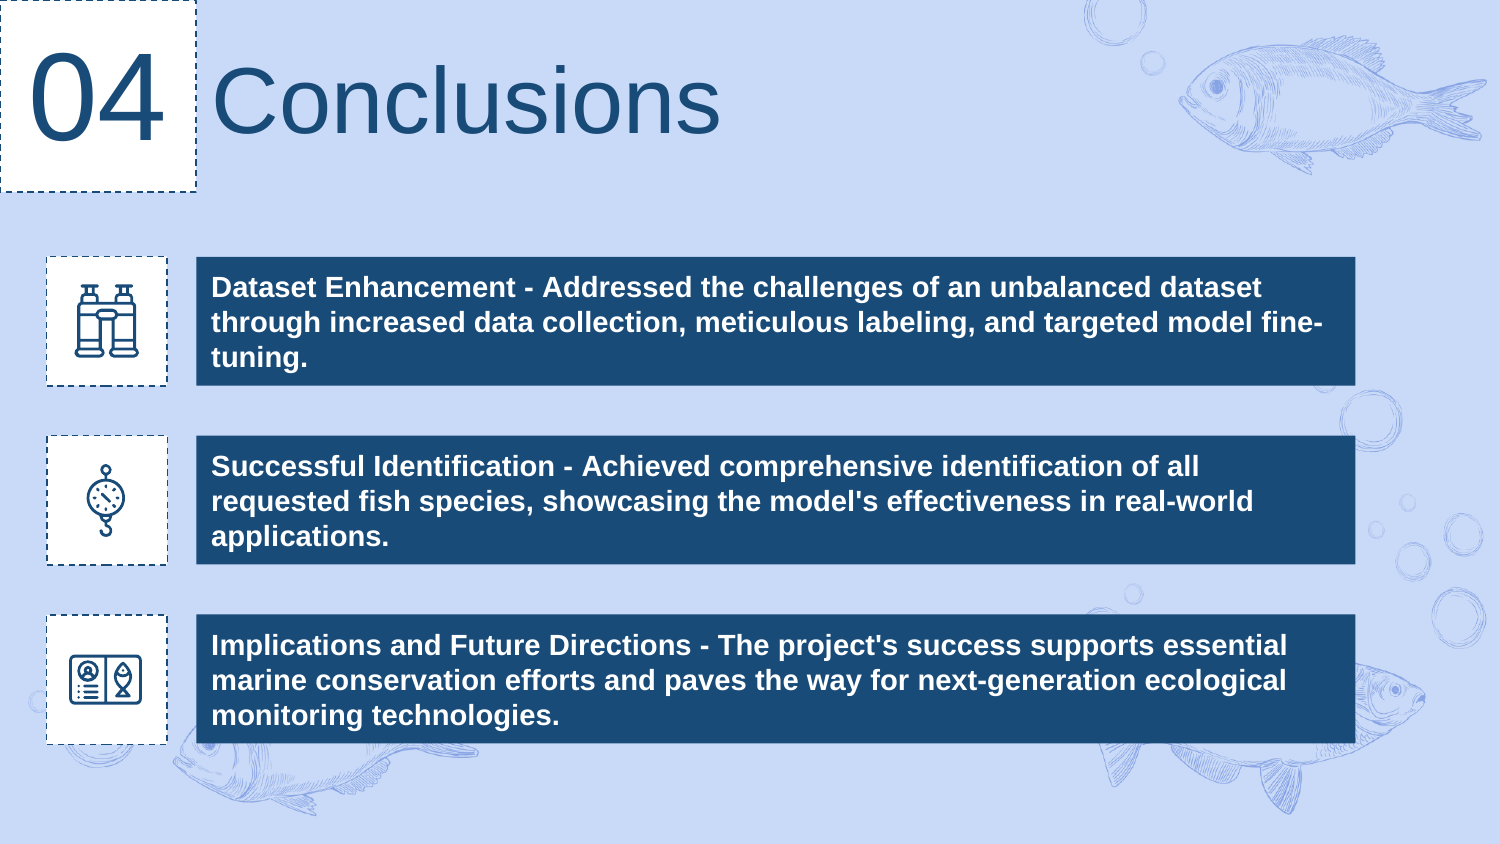

# Conclusions
04

Dataset Enhancement - Addressed the challenges of an unbalanced dataset through increased data collection, meticulous labeling, and targeted model fine-tuning.

Successful Identification - Achieved comprehensive identification of all requested fish species, showcasing the model's effectiveness in real-world applications.

Implications and Future Directions - The project's success supports essential marine conservation efforts and paves the way for next-generation ecological monitoring technologies.